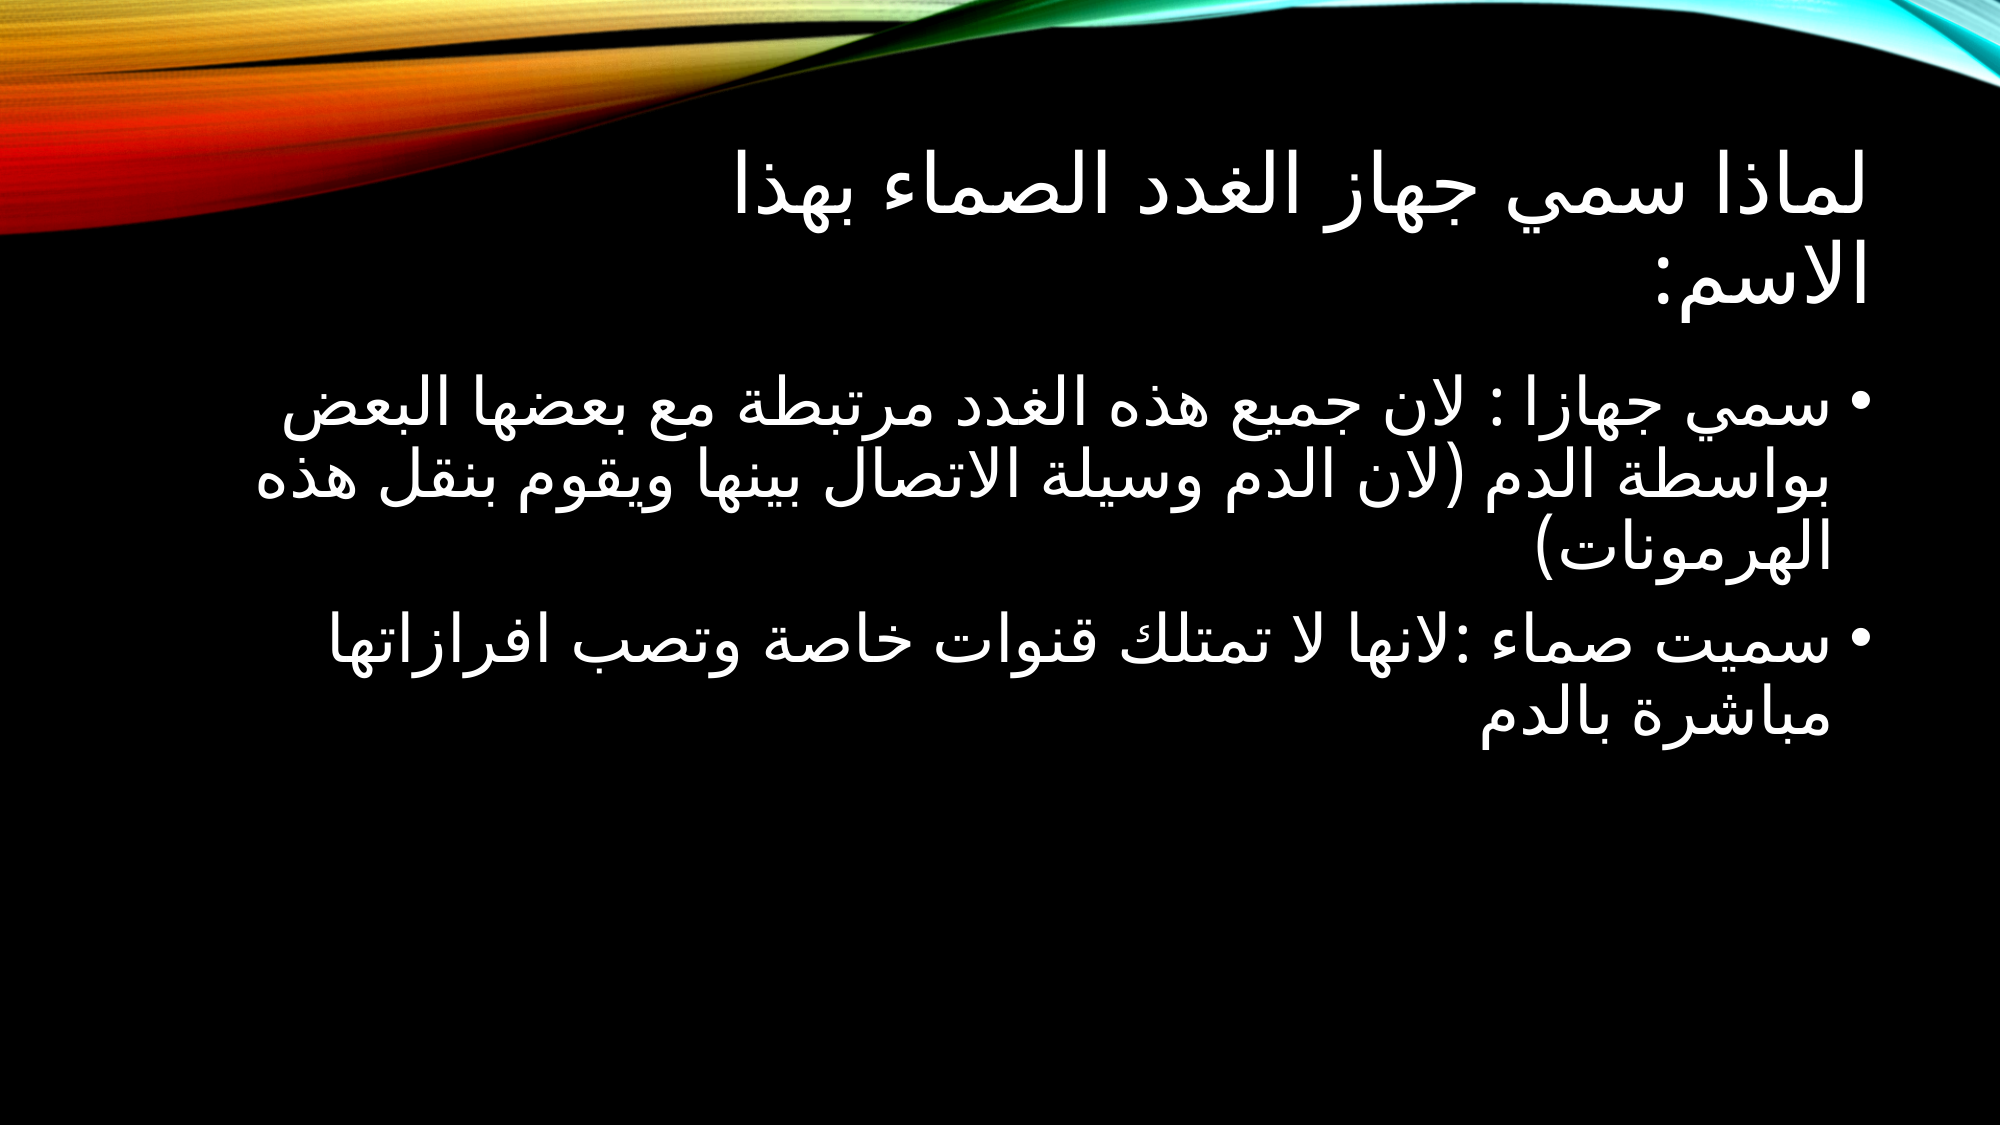

# لماذا سمي جهاز الغدد الصماء بهذا الاسم:
سمي جهازا : لان جميع هذه الغدد مرتبطة مع بعضها البعض بواسطة الدم (لان الدم وسيلة الاتصال بينها ويقوم بنقل هذه الهرمونات)
سميت صماء :لانها لا تمتلك قنوات خاصة وتصب افرازاتها مباشرة بالدم